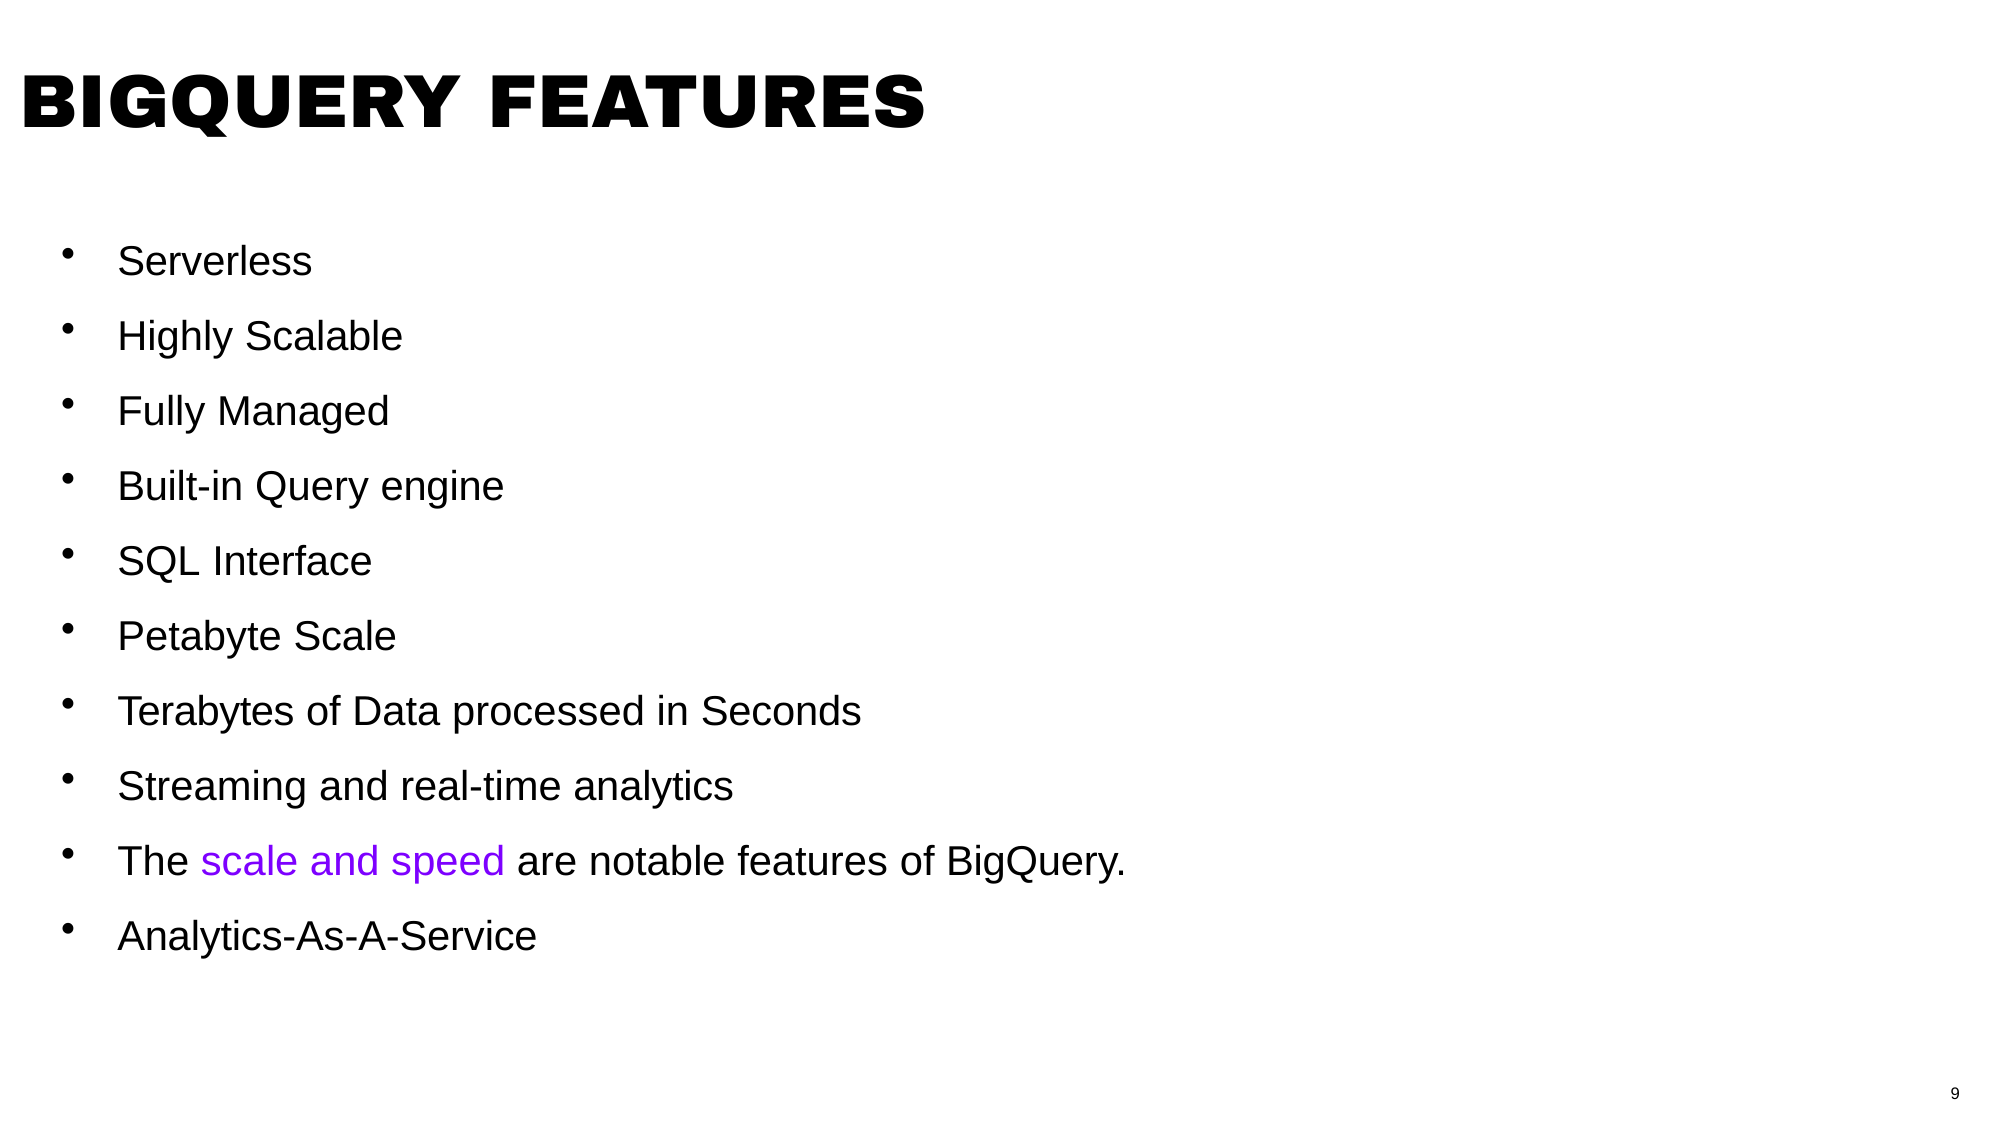

# BigQuery features
Serverless
Highly Scalable
Fully Managed
Built-in Query engine
SQL Interface
Petabyte Scale
Terabytes of Data processed in Seconds
Streaming and real-time analytics
The scale and speed are notable features of BigQuery.
Analytics-As-A-Service
9